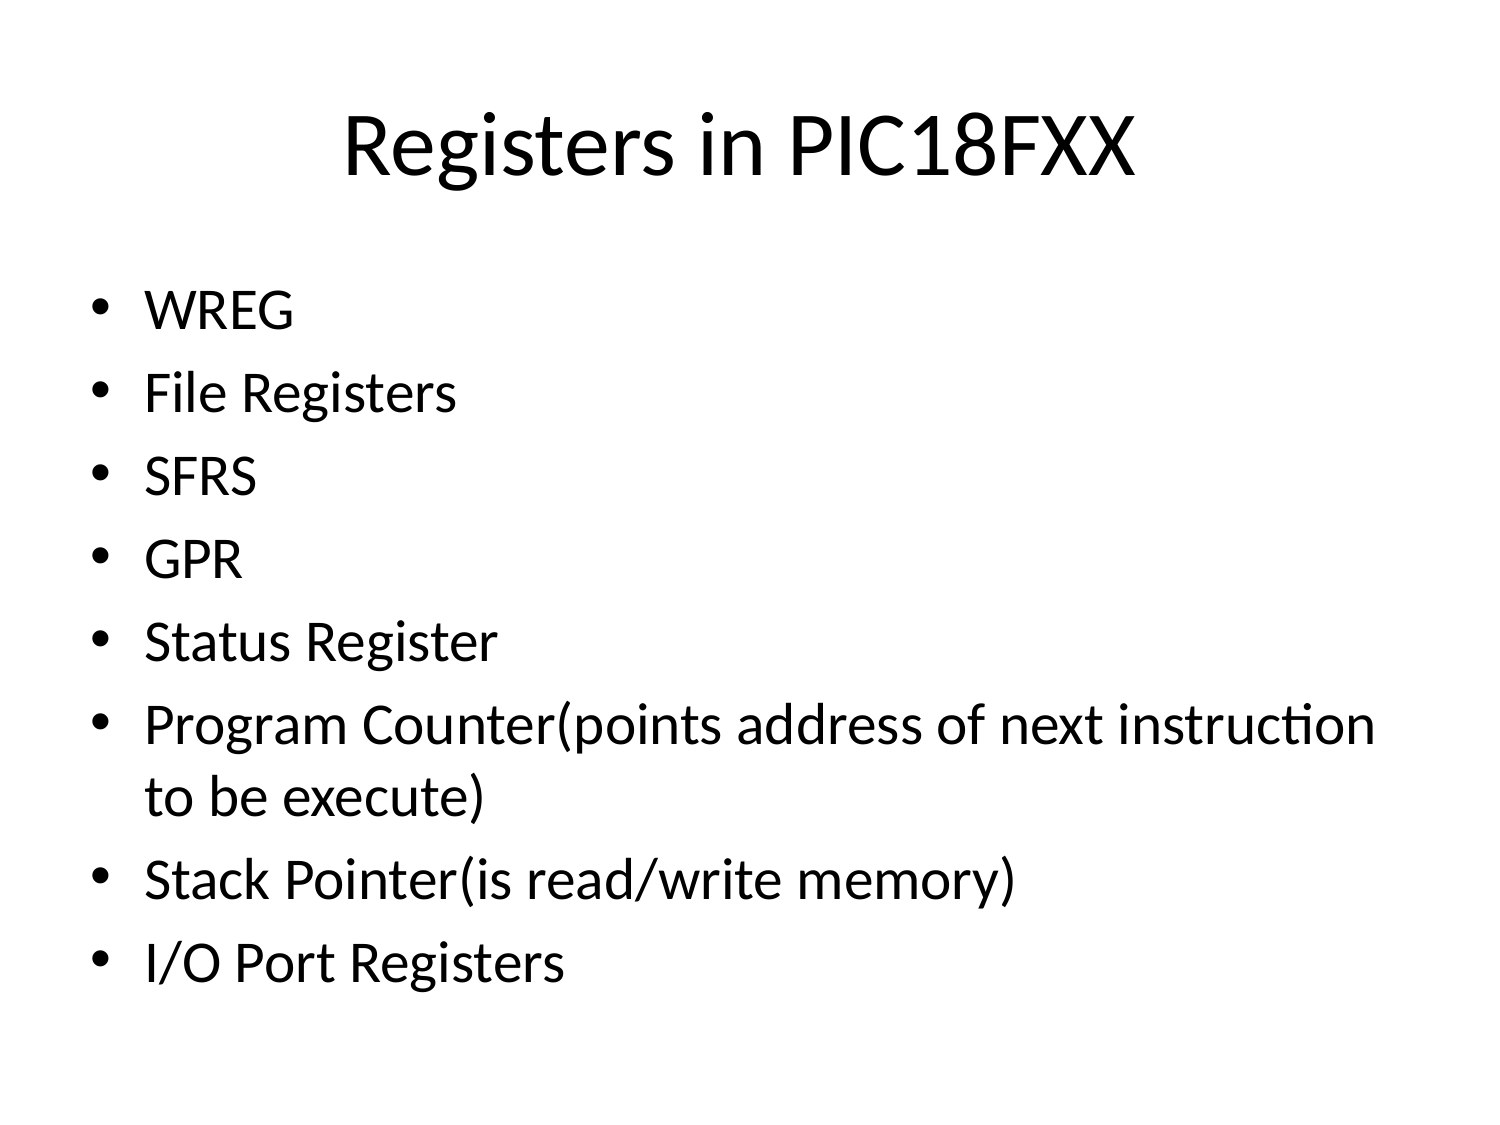

# Registers in PIC18FXX
WREG
File Registers
SFRS
GPR
Status Register
Program Counter(points address of next instruction to be execute)
Stack Pointer(is read/write memory)
I/O Port Registers